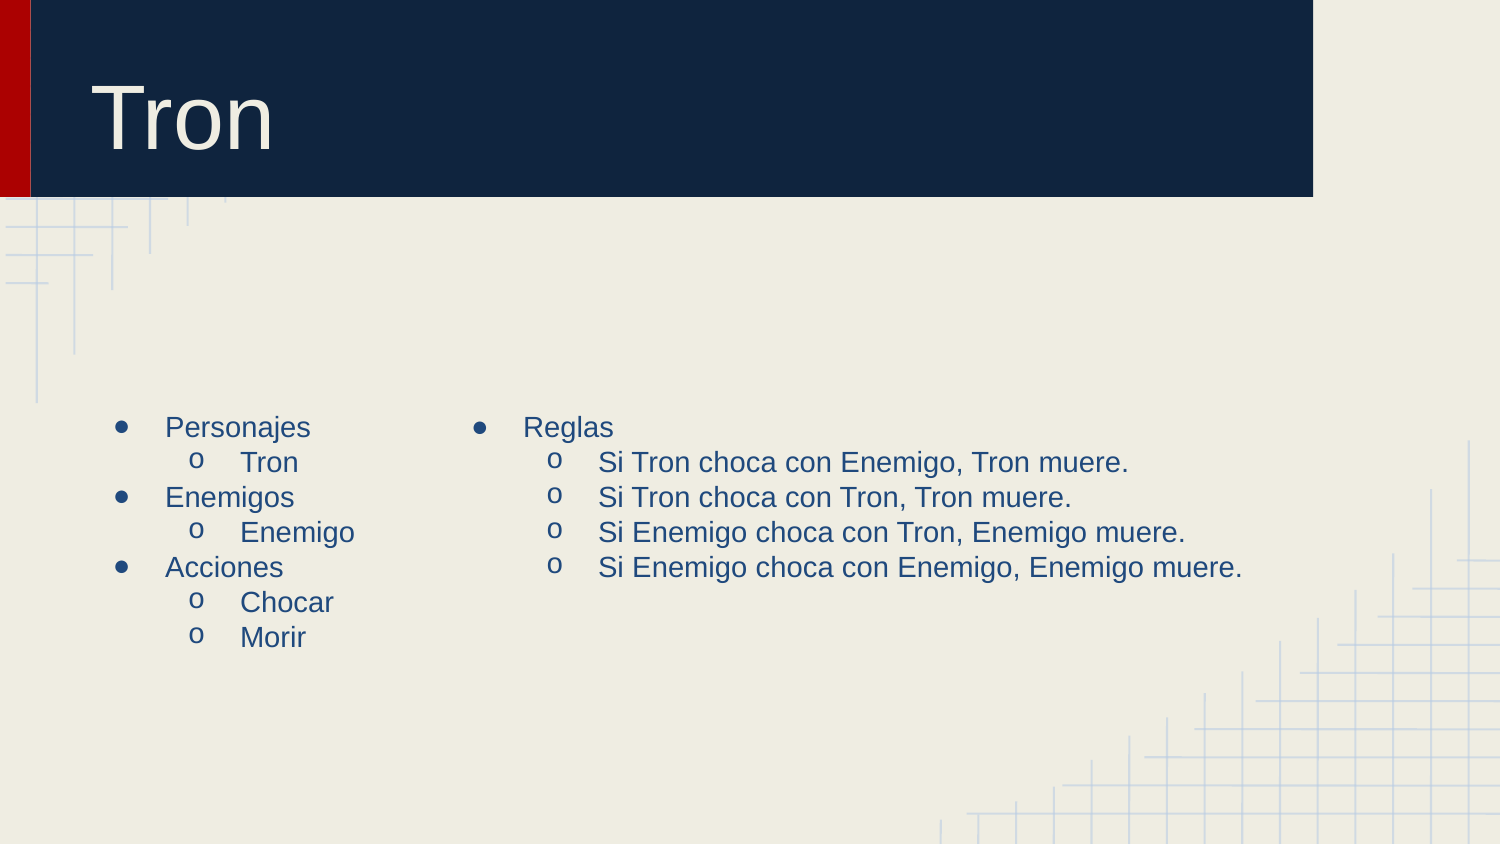

# Tron
Reglas
Si Tron choca con Enemigo, Tron muere.
Si Tron choca con Tron, Tron muere.
Si Enemigo choca con Tron, Enemigo muere.
Si Enemigo choca con Enemigo, Enemigo muere.

Personajes
Tron
Enemigos
Enemigo
Acciones
Chocar
Morir